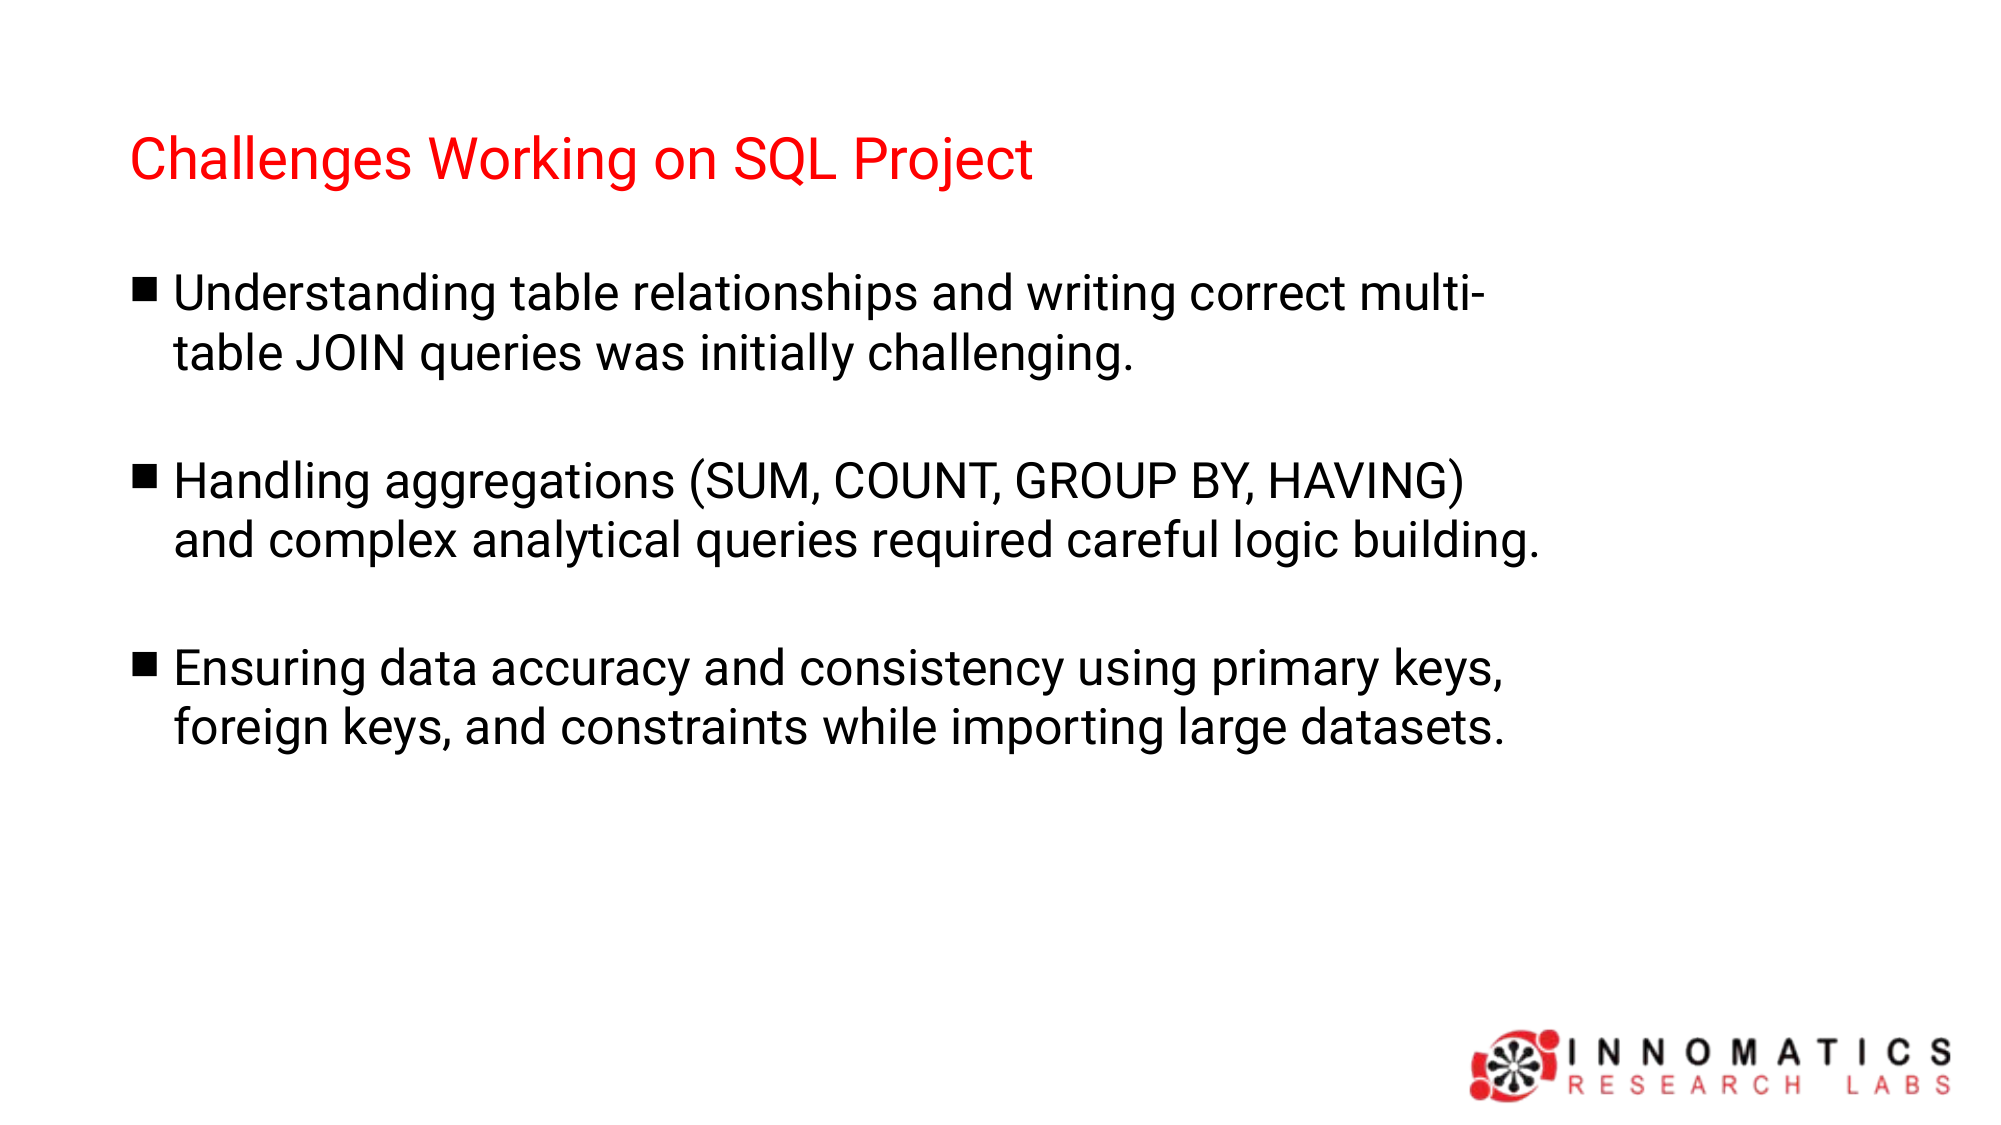

# Challenges Working on SQL Project
Understanding table relationships and writing correct multi-table JOIN queries was initially challenging.

Handling aggregations (SUM, COUNT, GROUP BY, HAVING) and complex analytical queries required careful logic building.

Ensuring data accuracy and consistency using primary keys, foreign keys, and constraints while importing large datasets.